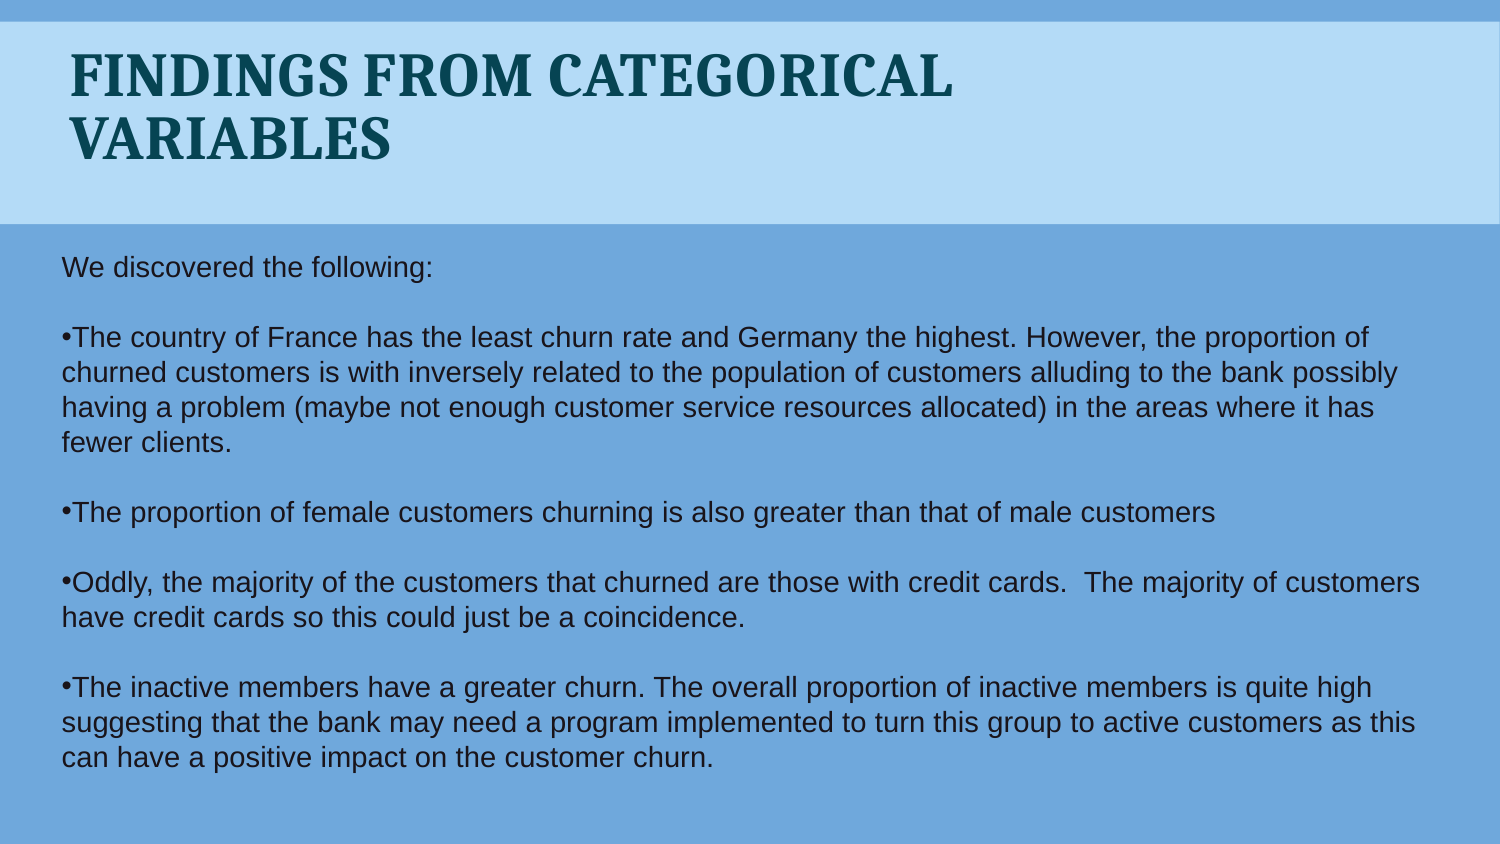

# Findings From Categorical Variables
We discovered the following:

The country of France has the least churn rate and Germany the highest. However, the proportion of churned customers is with inversely related to the population of customers alluding to the bank possibly having a problem (maybe not enough customer service resources allocated) in the areas where it has fewer clients.

The proportion of female customers churning is also greater than that of male customers

Oddly, the majority of the customers that churned are those with credit cards.  The majority of customers have credit cards so this could just be a coincidence.

The inactive members have a greater churn. The overall proportion of inactive members is quite high suggesting that the bank may need a program implemented to turn this group to active customers as this can have a positive impact on the customer churn.